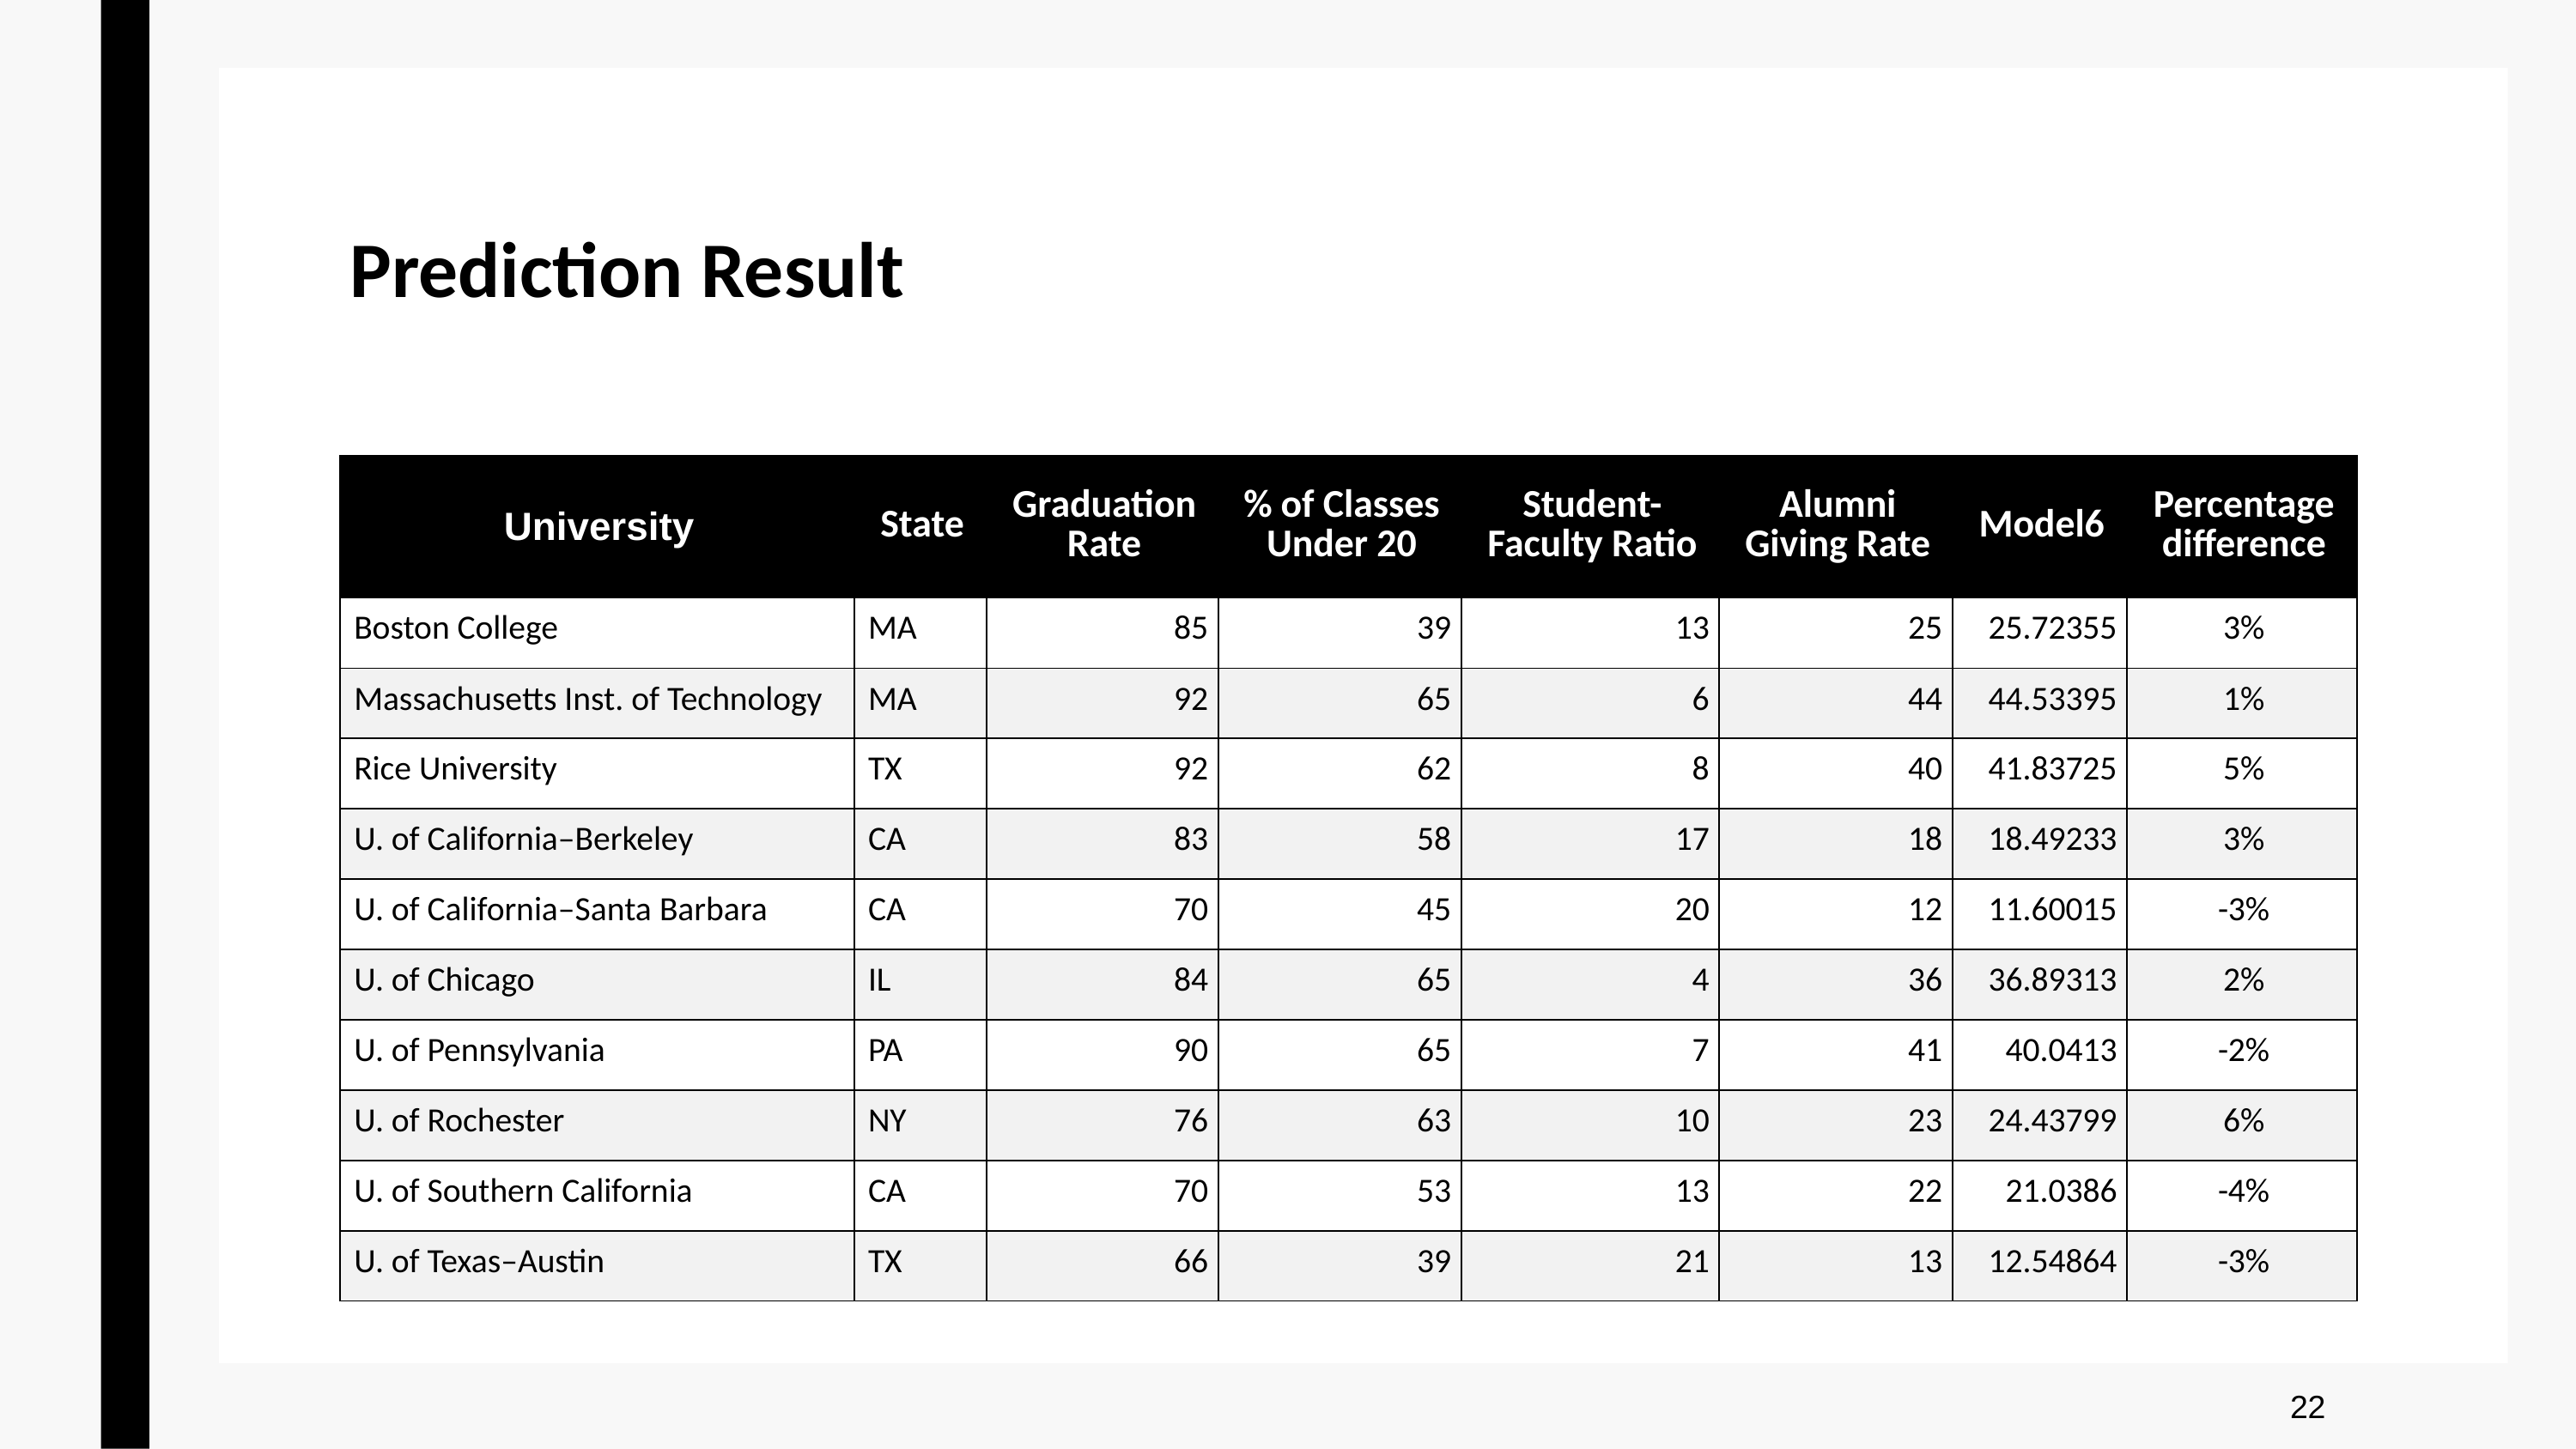

Prediction Result
| University | State | Graduation Rate | % of Classes Under 20 | Student-Faculty Ratio | Alumni Giving Rate | Model6 | Percentage difference |
| --- | --- | --- | --- | --- | --- | --- | --- |
| Boston College | MA | 85 | 39 | 13 | 25 | 25.72355 | 3% |
| Massachusetts Inst. of Technology | MA | 92 | 65 | 6 | 44 | 44.53395 | 1% |
| Rice University | TX | 92 | 62 | 8 | 40 | 41.83725 | 5% |
| U. of California–Berkeley | CA | 83 | 58 | 17 | 18 | 18.49233 | 3% |
| U. of California–Santa Barbara | CA | 70 | 45 | 20 | 12 | 11.60015 | -3% |
| U. of Chicago | IL | 84 | 65 | 4 | 36 | 36.89313 | 2% |
| U. of Pennsylvania | PA | 90 | 65 | 7 | 41 | 40.0413 | -2% |
| U. of Rochester | NY | 76 | 63 | 10 | 23 | 24.43799 | 6% |
| U. of Southern California | CA | 70 | 53 | 13 | 22 | 21.0386 | -4% |
| U. of Texas–Austin | TX | 66 | 39 | 21 | 13 | 12.54864 | -3% |
22